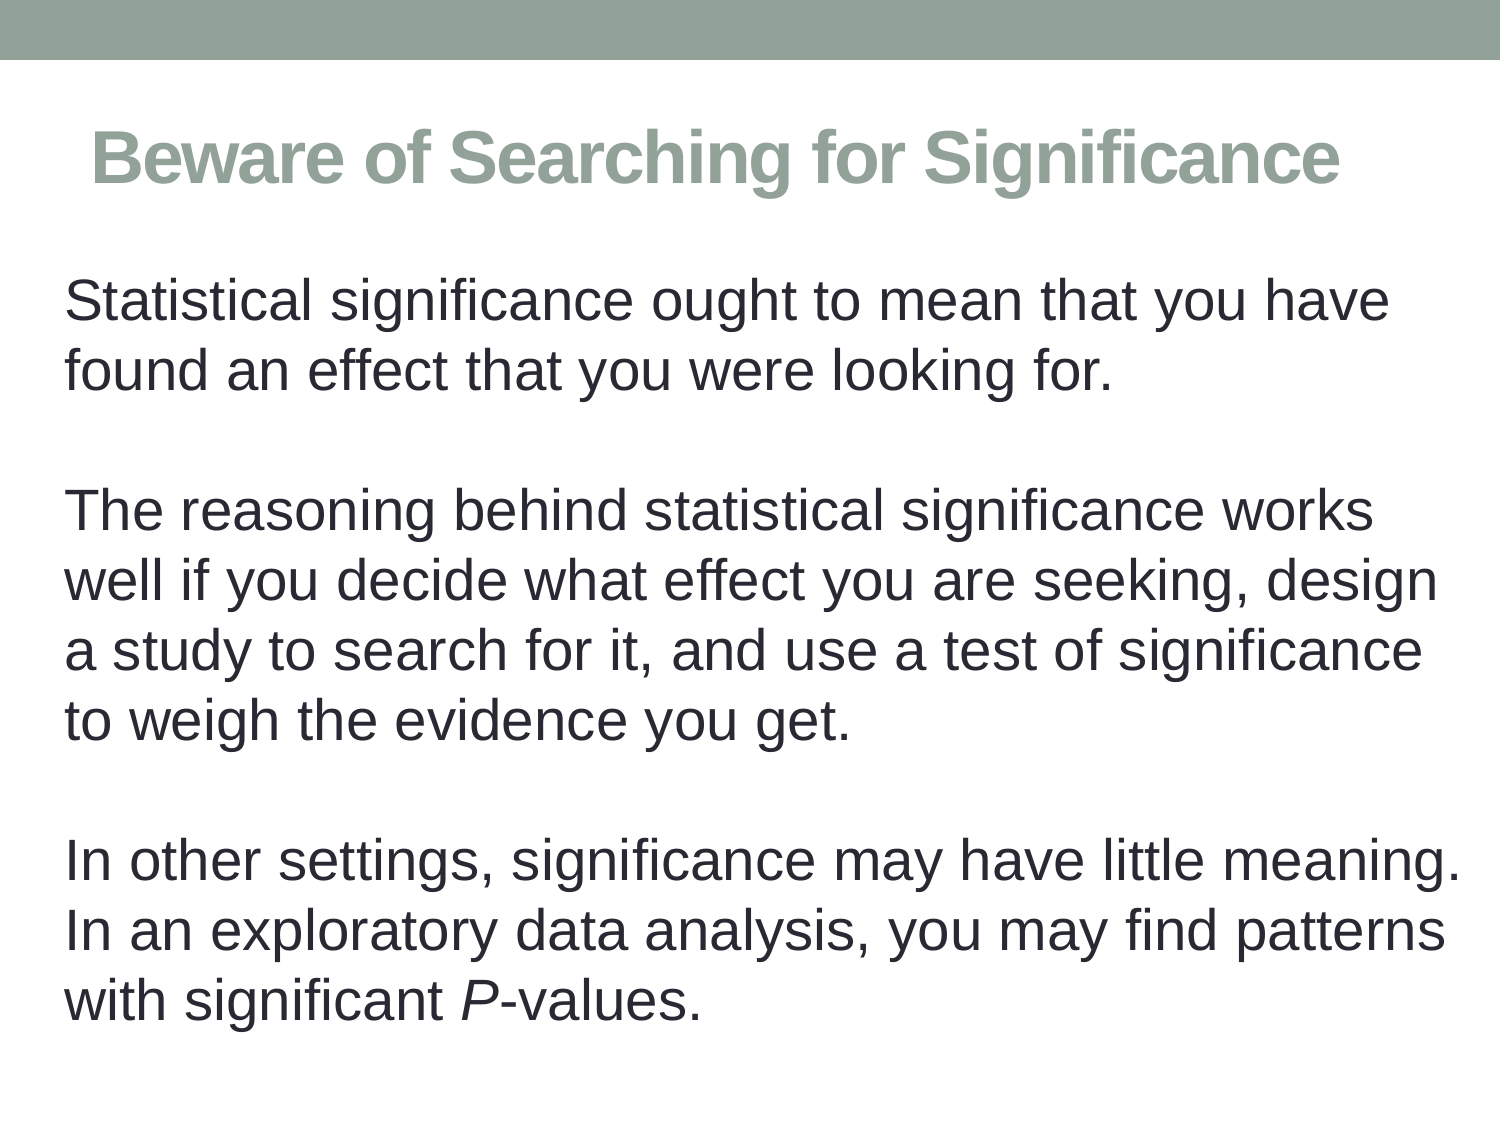

# Beware of Searching for Significance
Statistical significance ought to mean that you have found an effect that you were looking for.

The reasoning behind statistical significance works well if you decide what effect you are seeking, design a study to search for it, and use a test of significance to weigh the evidence you get.

In other settings, significance may have little meaning. In an exploratory data analysis, you may find patterns with significant P-values.